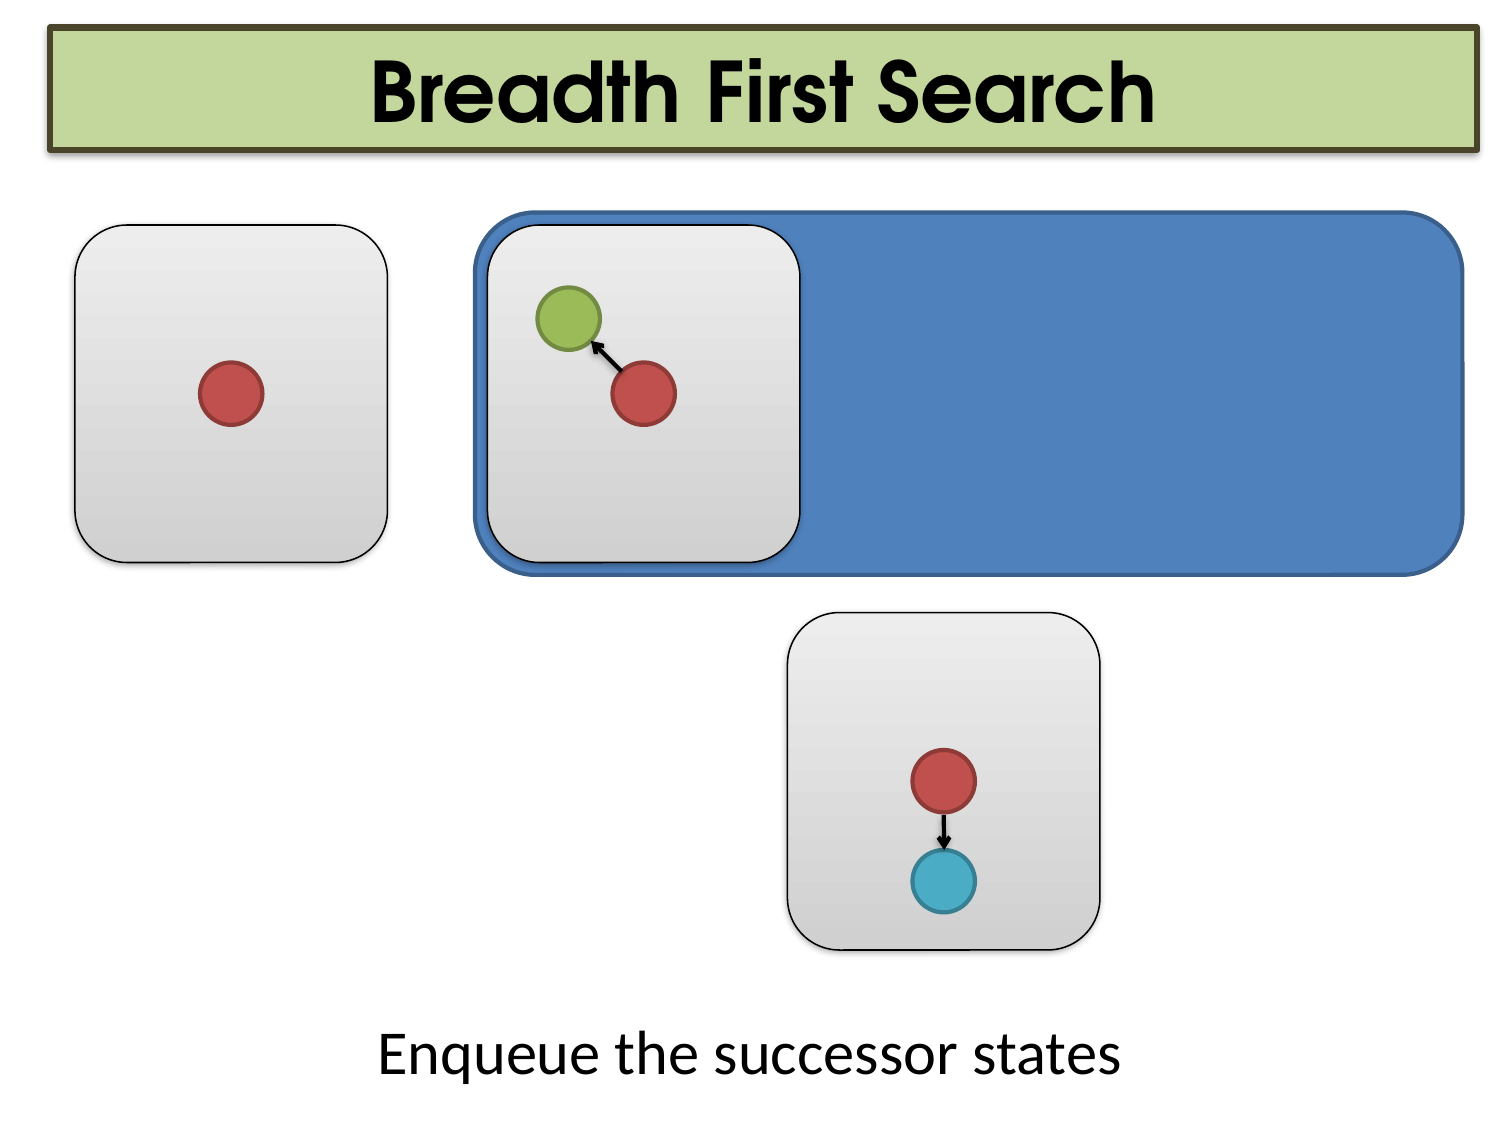

Hashing
Breadth First Search

Enqueue the successor states